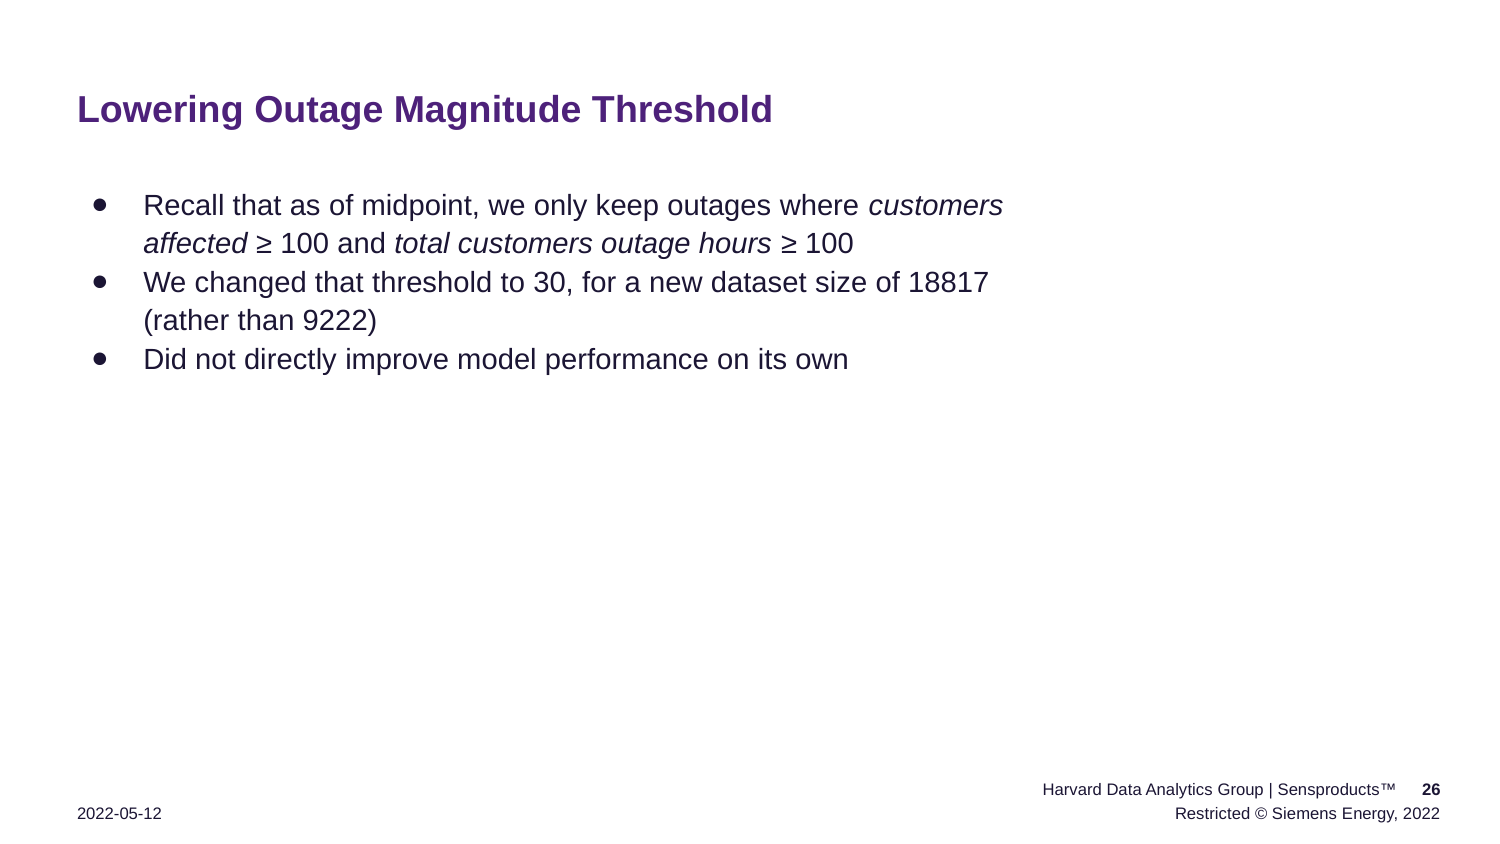

# Lowering Outage Magnitude Threshold
Recall that as of midpoint, we only keep outages where customers affected ≥ 100 and total customers outage hours ≥ 100
We changed that threshold to 30, for a new dataset size of 18817 (rather than 9222)
Did not directly improve model performance on its own